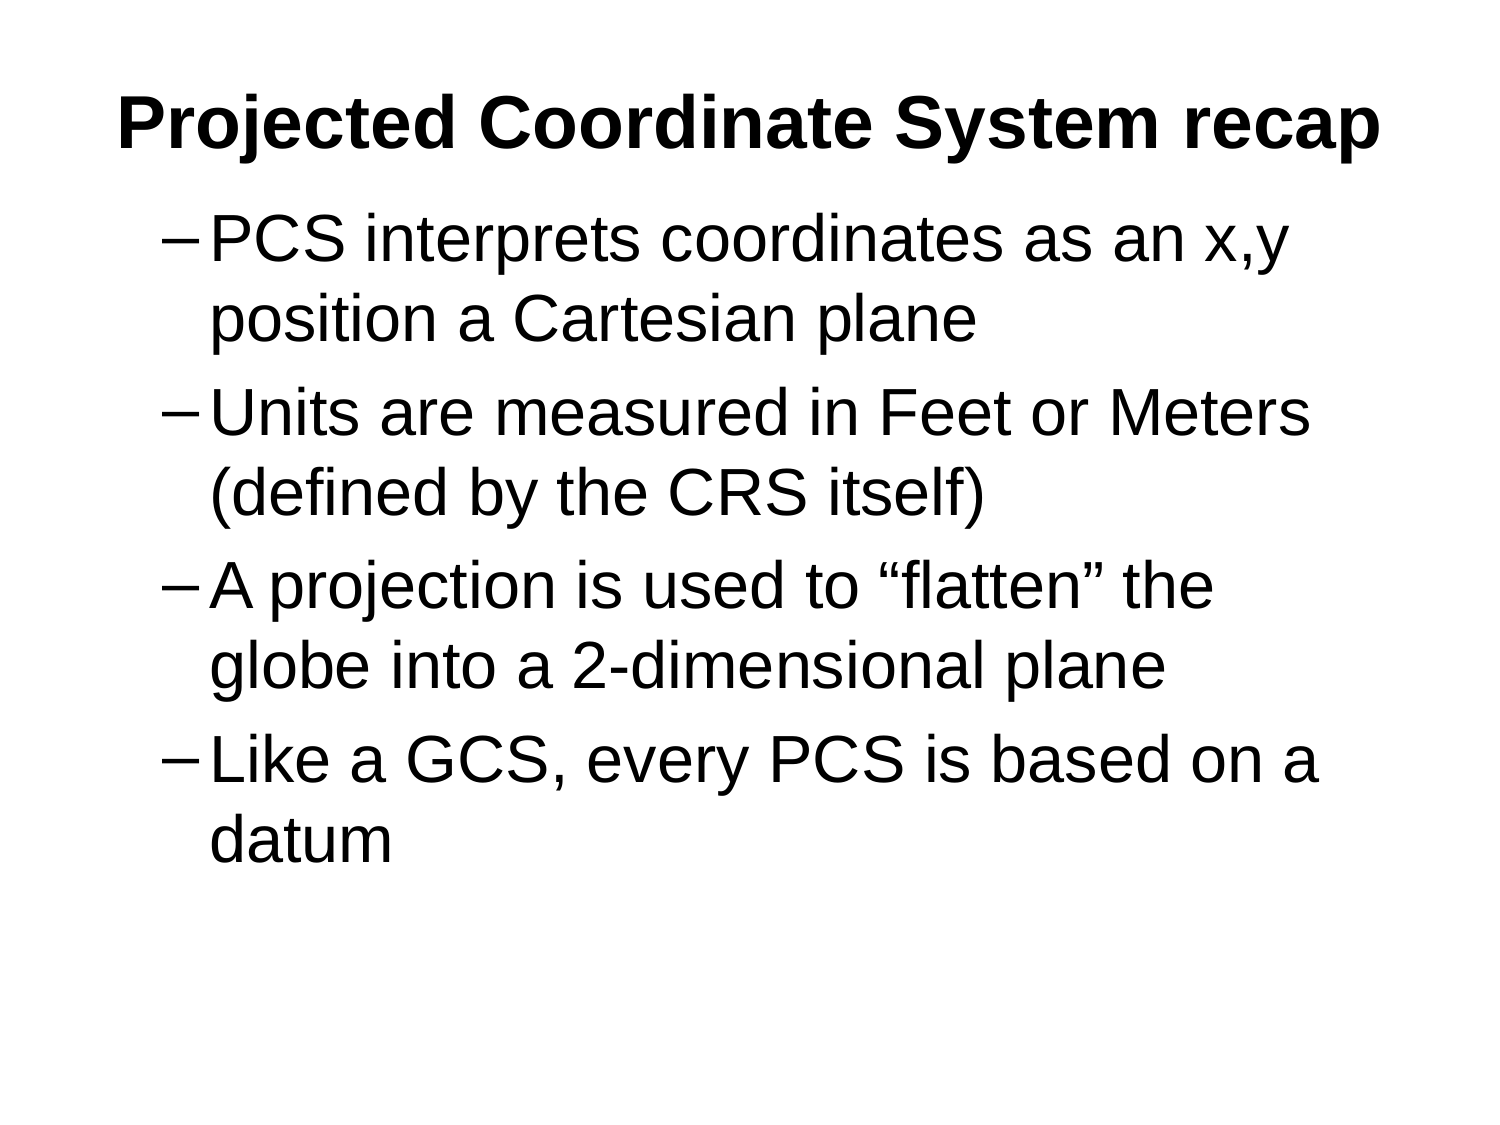

Projected Coordinate System recap
PCS interprets coordinates as an x,y position a Cartesian plane
Units are measured in Feet or Meters (defined by the CRS itself)
A projection is used to “flatten” the globe into a 2-dimensional plane
Like a GCS, every PCS is based on a datum